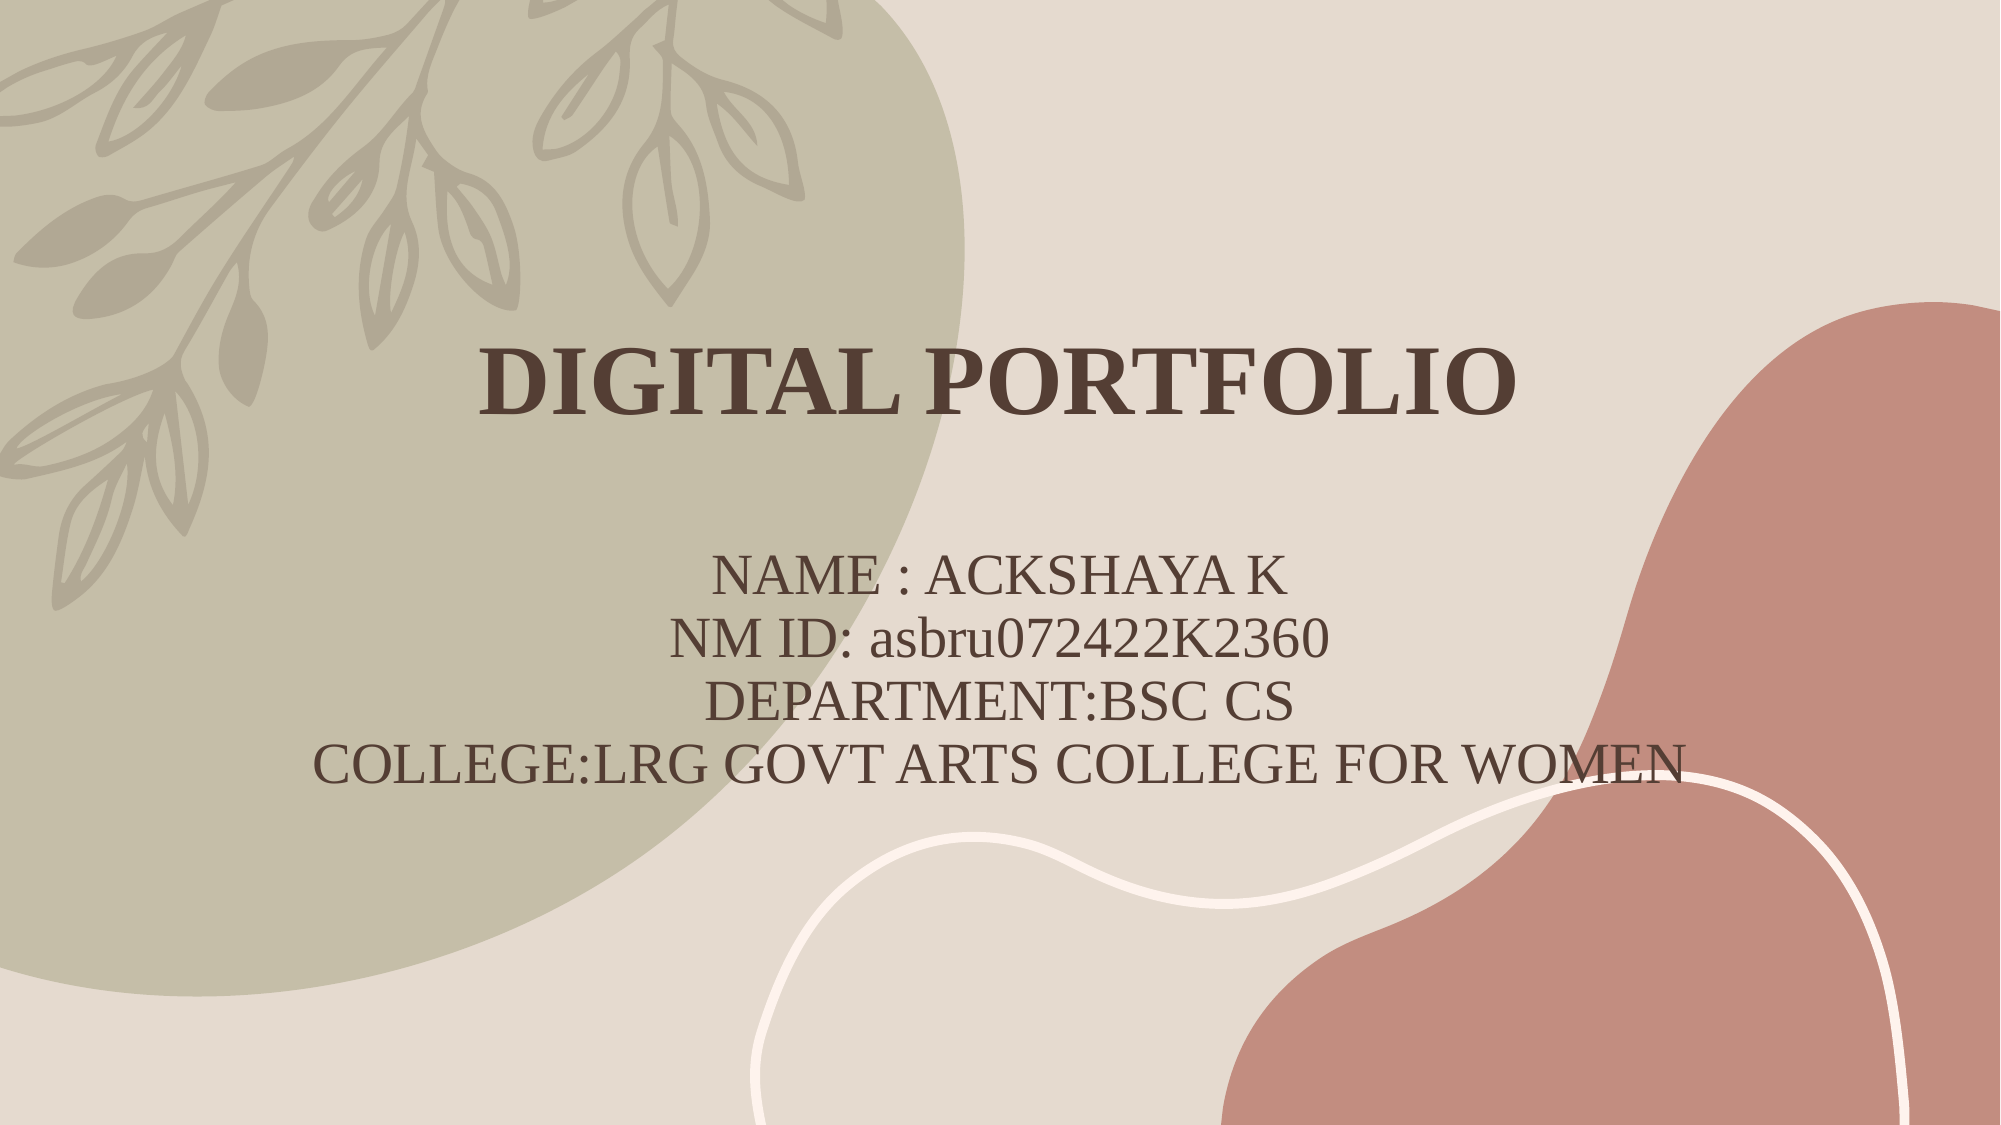

# DIGITAL PORTFOLIO NAME : ACKSHAYA K NM ID: asbru072422K2360 DEPARTMENT:BSC CS COLLEGE:LRG GOVT ARTS COLLEGE FOR WOMEN